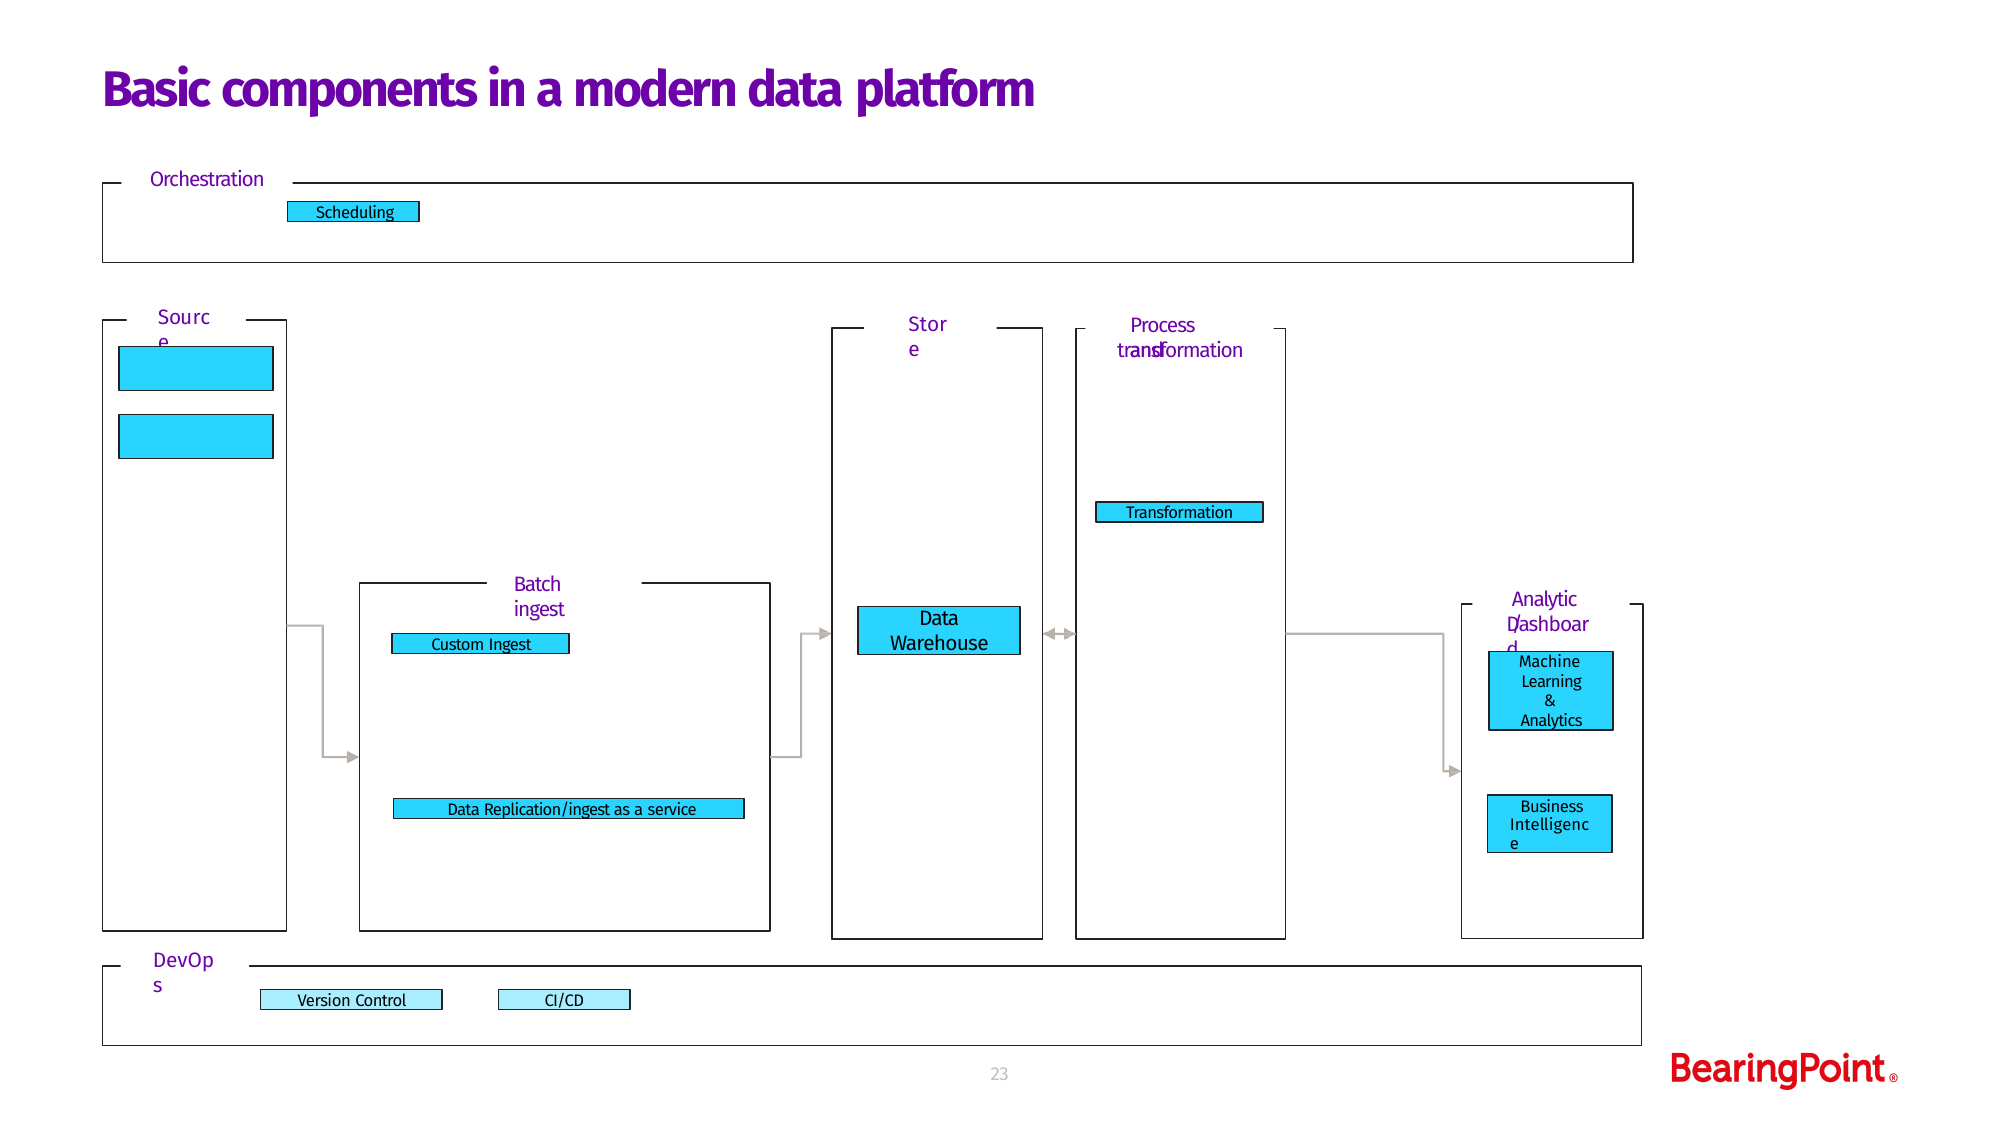

# Basic components in a modern data platform

Orchestration
Scheduling

Source

Store
Process and
Store

transformation

Data Lake

Data Warehouse
Transformation

Batch ingest

Analytic /
Data
Warehouse
Dashboard
Custom Ingest
Machine  Learning &  Analytics
Business  Intelligence
Data Replication/ingest as a service

DevOps
Version Control
CI/CD
23